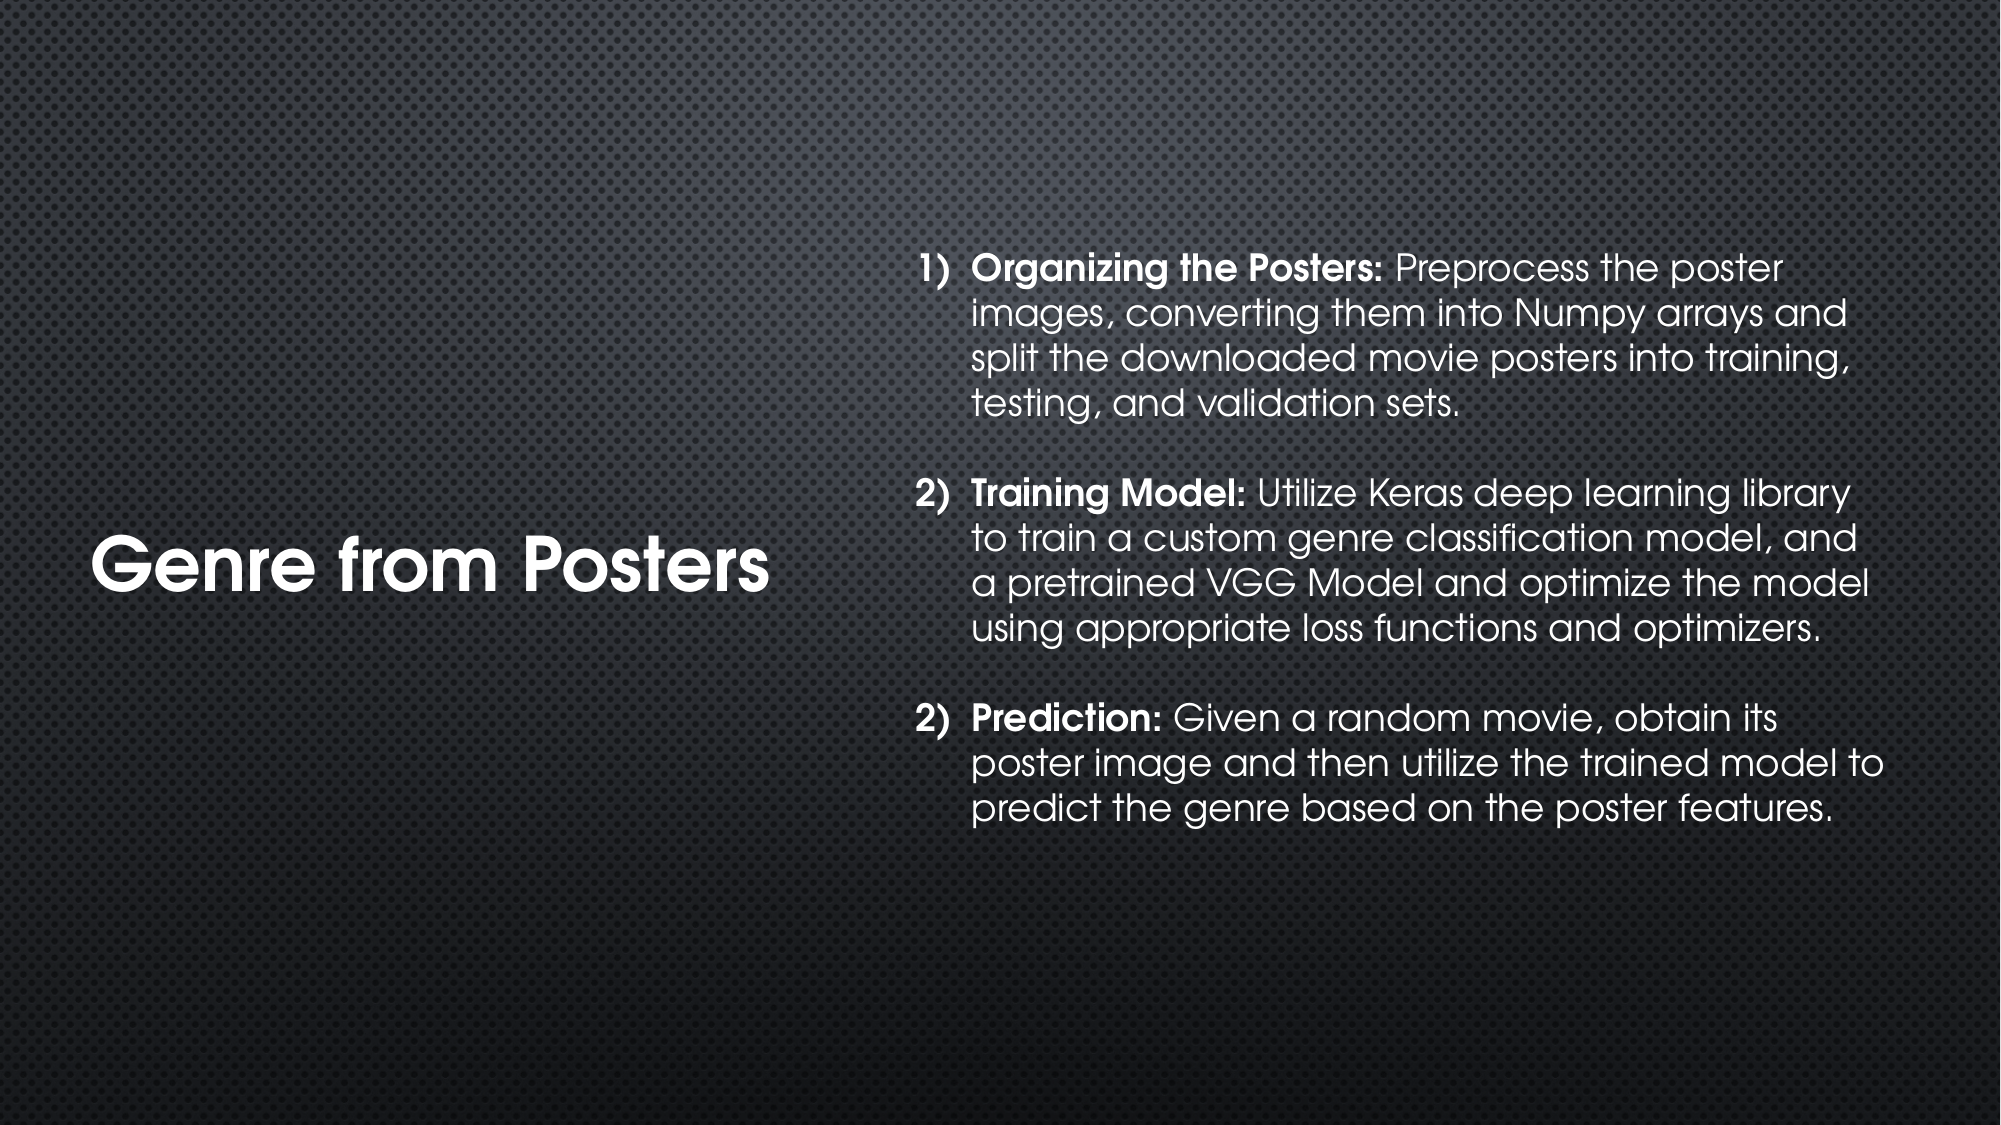

Organizing the Posters: Preprocess the poster images, converting them into Numpy arrays and split the downloaded movie posters into training, testing, and validation sets.
Training Model: Utilize Keras deep learning library to train a custom genre classification model, and a pretrained VGG Model and optimize the model using appropriate loss functions and optimizers.
Prediction: Given a random movie, obtain its poster image and then utilize the trained model to predict the genre based on the poster features.
Genre from Posters